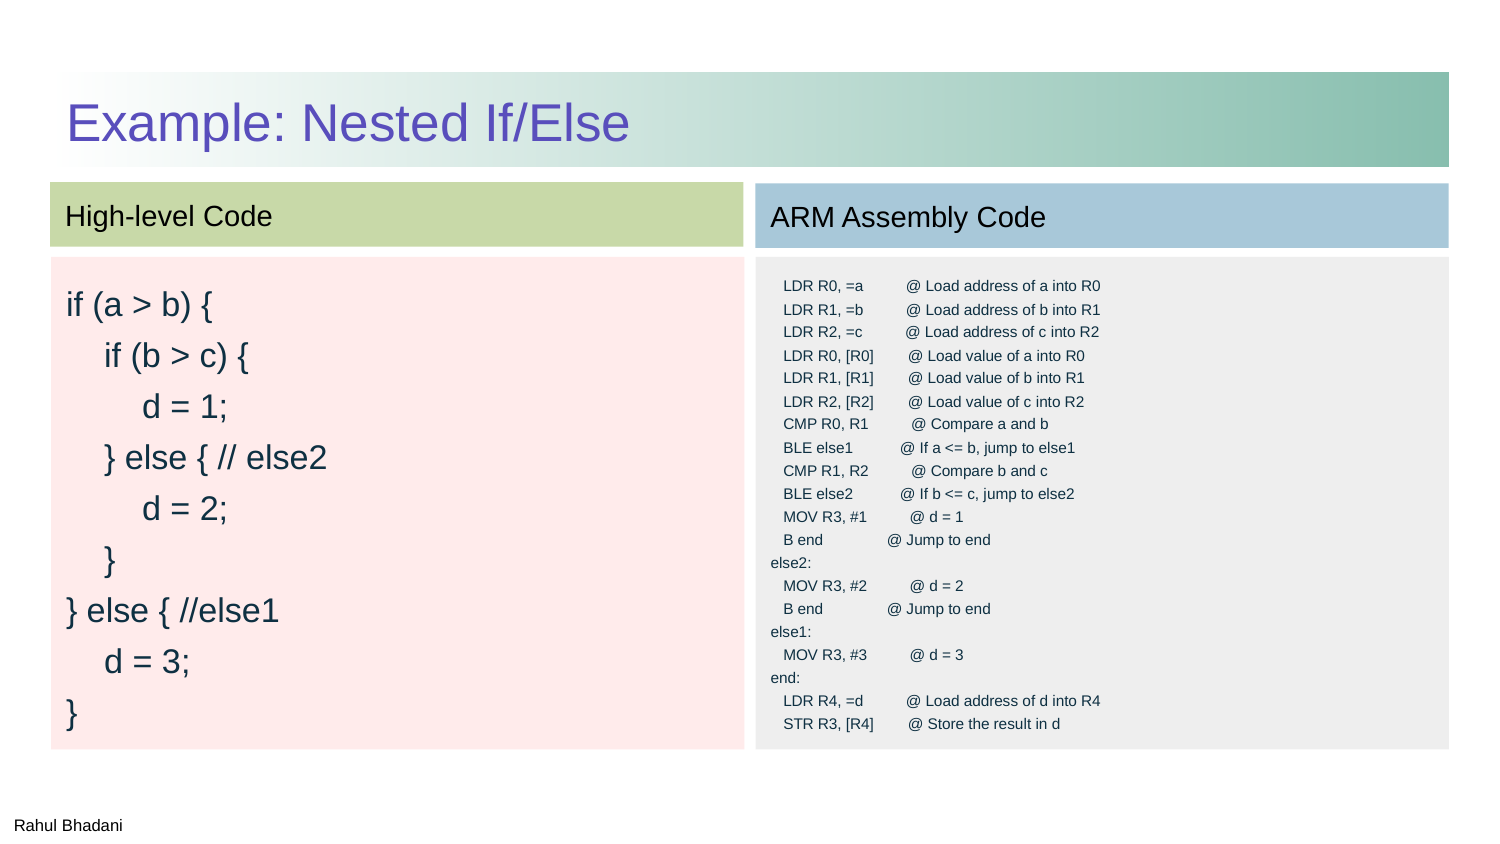

# Example: Nested If/Else
if (a > b) {
    if (b > c) {
        d = 1;
    } else { // else2
        d = 2;
    }
} else { //else1
    d = 3;
}
   LDR R0, =a          @ Load address of a into R0
   LDR R1, =b          @ Load address of b into R1
   LDR R2, =c          @ Load address of c into R2
   LDR R0, [R0]        @ Load value of a into R0
   LDR R1, [R1]        @ Load value of b into R1
   LDR R2, [R2]        @ Load value of c into R2
   CMP R0, R1          @ Compare a and b
   BLE else1           @ If a <= b, jump to else1
   CMP R1, R2          @ Compare b and c
   BLE else2           @ If b <= c, jump to else2
   MOV R3, #1          @ d = 1
   B end               @ Jump to end
else2:
   MOV R3, #2          @ d = 2
   B end               @ Jump to end
else1:
   MOV R3, #3          @ d = 3
end:
   LDR R4, =d          @ Load address of d into R4
   STR R3, [R4]        @ Store the result in d